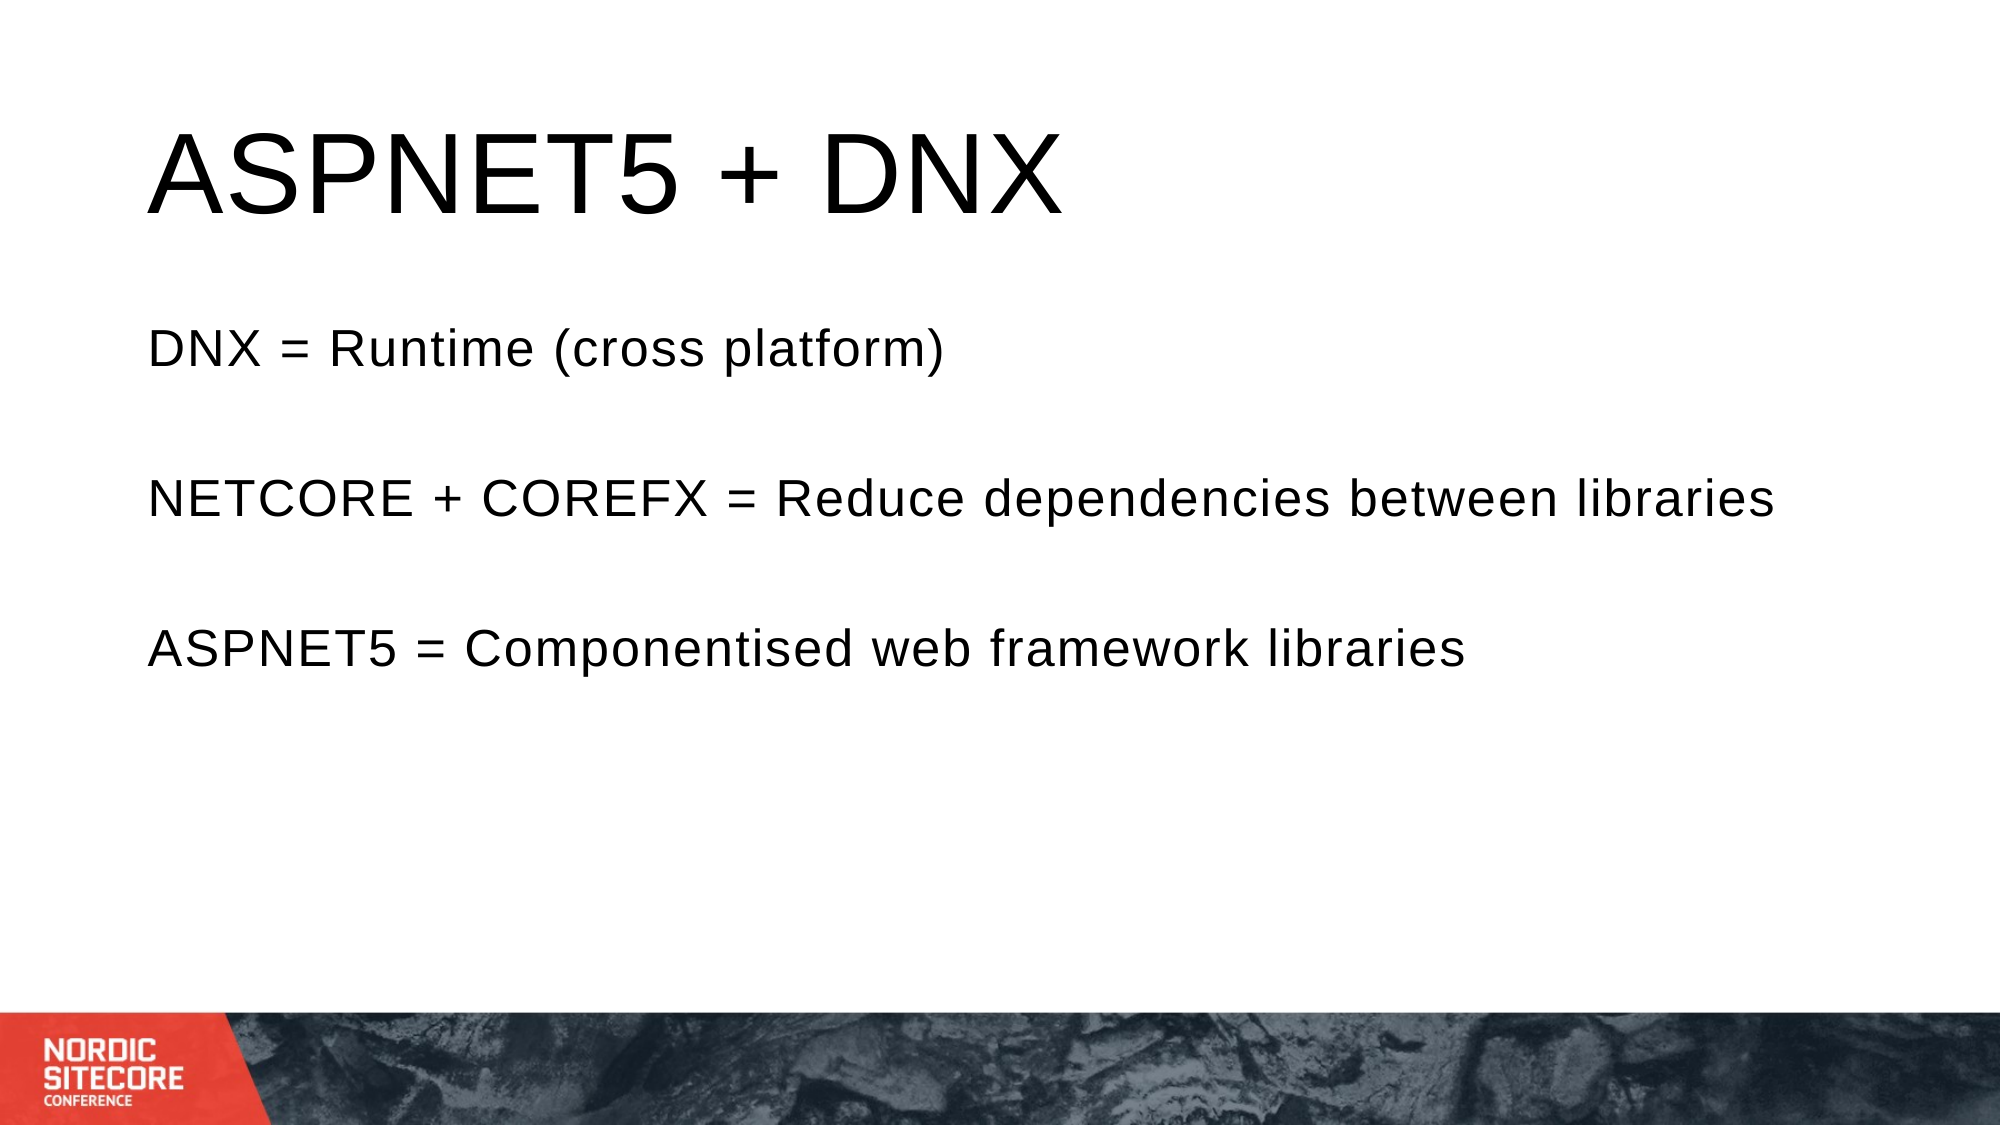

# ASPNET5 + DNX
DNX = Runtime (cross platform)
NETCORE + COREFX = Reduce dependencies between libraries
ASPNET5 = Componentised web framework libraries